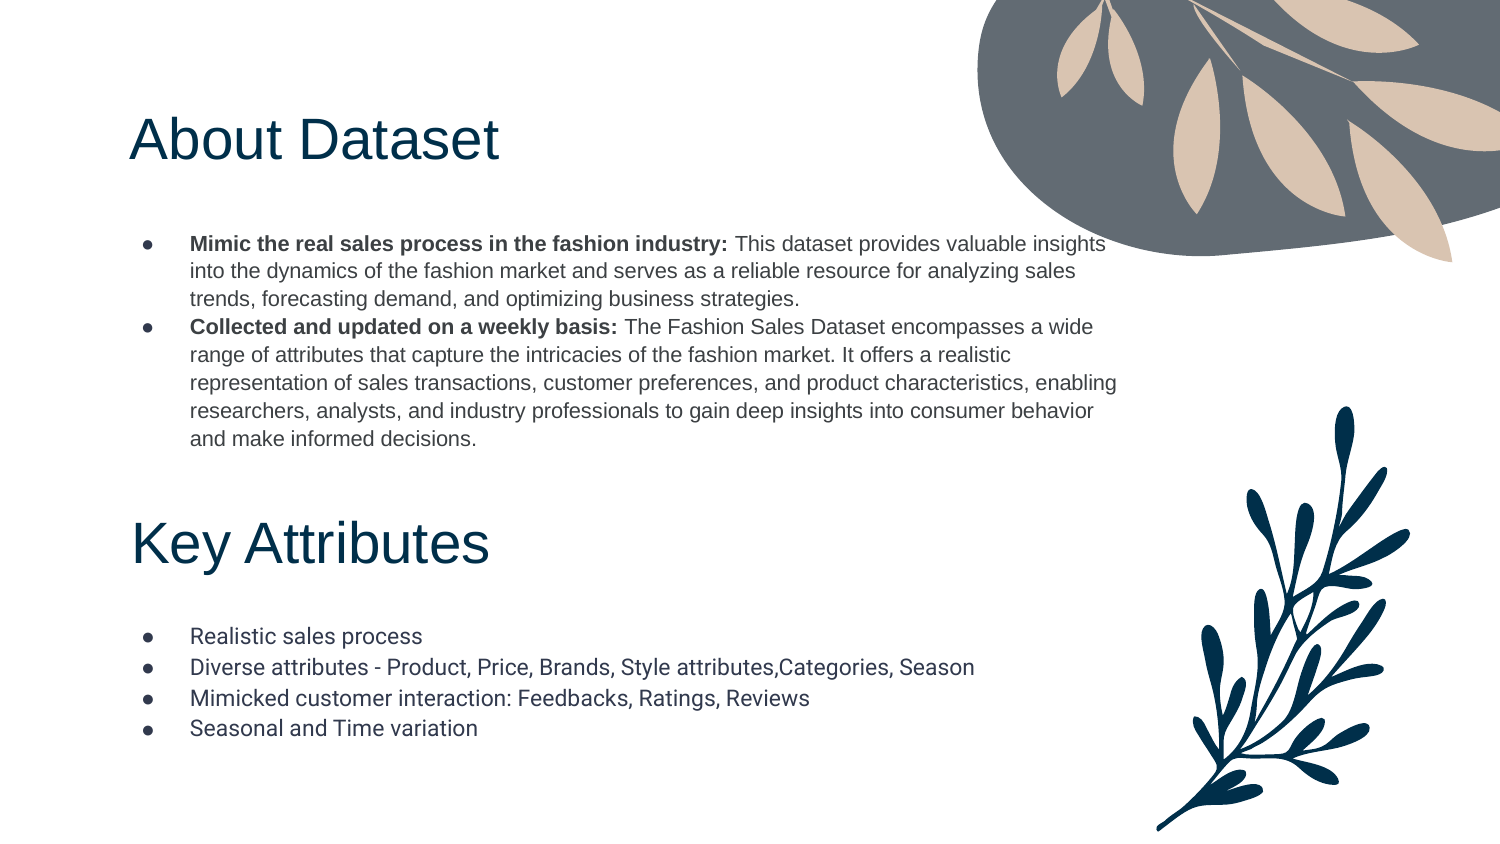

# About Dataset
Mimic the real sales process in the fashion industry: This dataset provides valuable insights into the dynamics of the fashion market and serves as a reliable resource for analyzing sales trends, forecasting demand, and optimizing business strategies.
Collected and updated on a weekly basis: The Fashion Sales Dataset encompasses a wide range of attributes that capture the intricacies of the fashion market. It offers a realistic representation of sales transactions, customer preferences, and product characteristics, enabling researchers, analysts, and industry professionals to gain deep insights into consumer behavior and make informed decisions.

Key Attributes
Realistic sales process
Diverse attributes - Product, Price, Brands, Style attributes,Categories, Season
Mimicked customer interaction: Feedbacks, Ratings, Reviews
Seasonal and Time variation